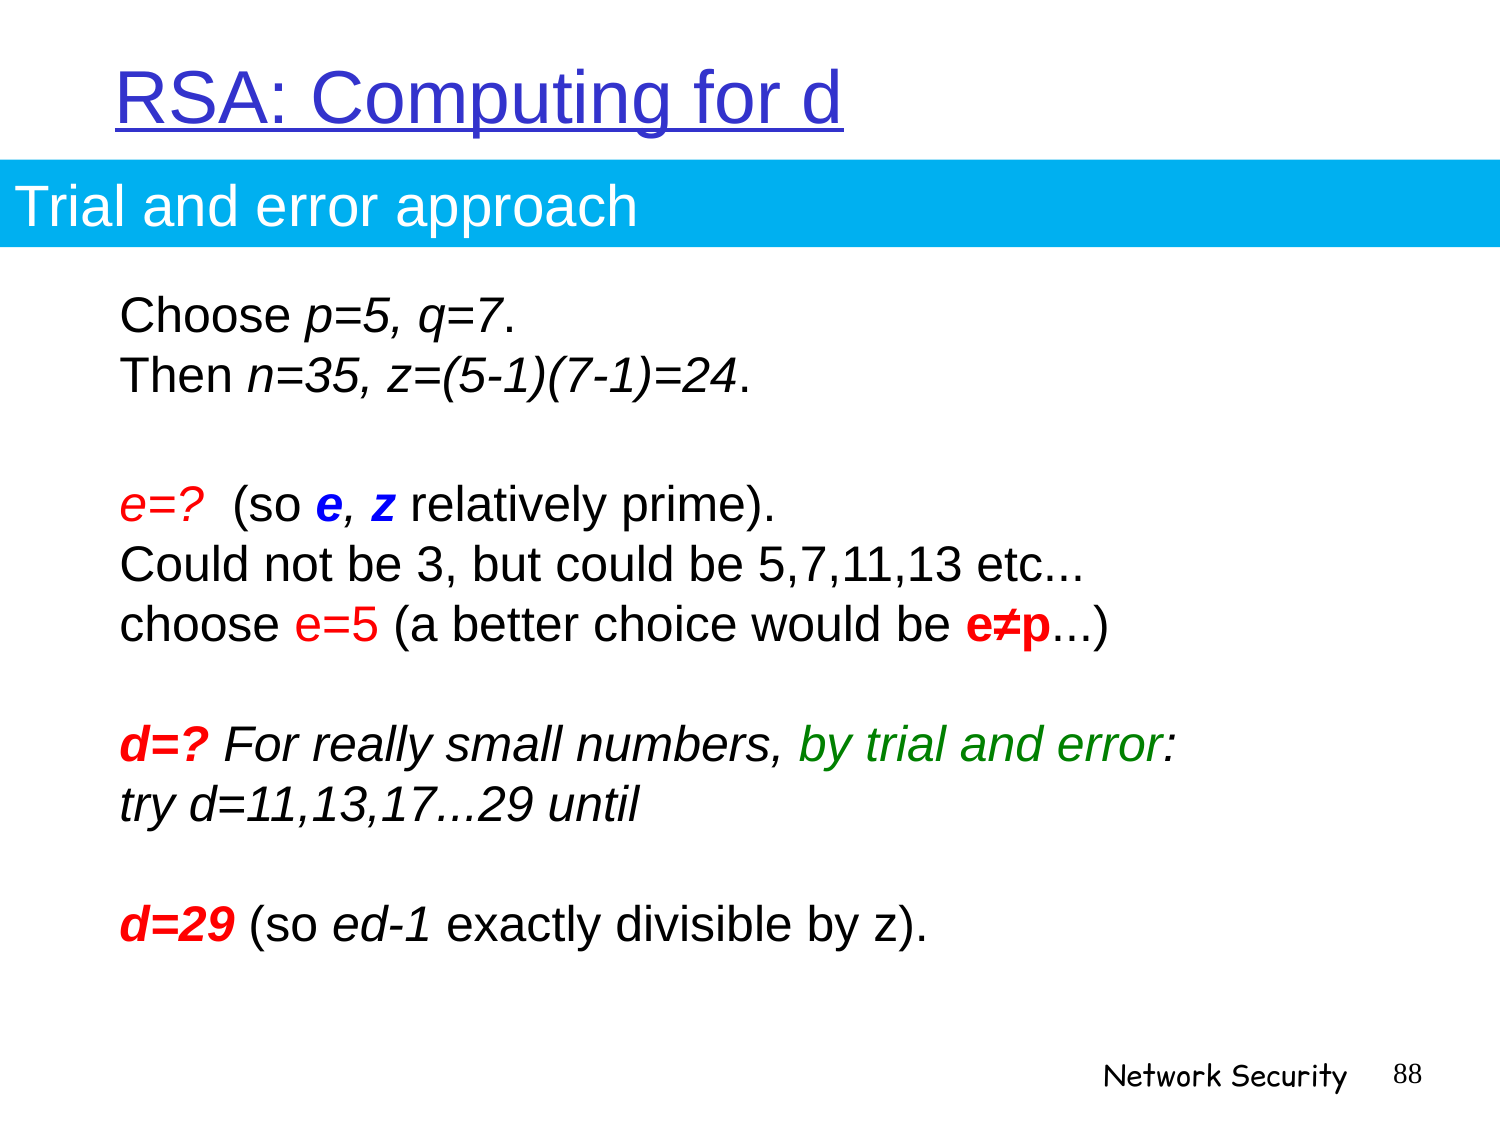

# RSA: Computing for d
Trial and error approach
Choose p=5, q=7.
Then n=35, z=(5-1)(7-1)=24.
e=?  (so e, z relatively prime).
Could not be 3, but could be 5,7,11,13 etc...
choose e=5 (a better choice would be e≠p...)

d=? For really small numbers, by trial and error:
try d=11,13,17...29 until

d=29 (so ed-1 exactly divisible by z).